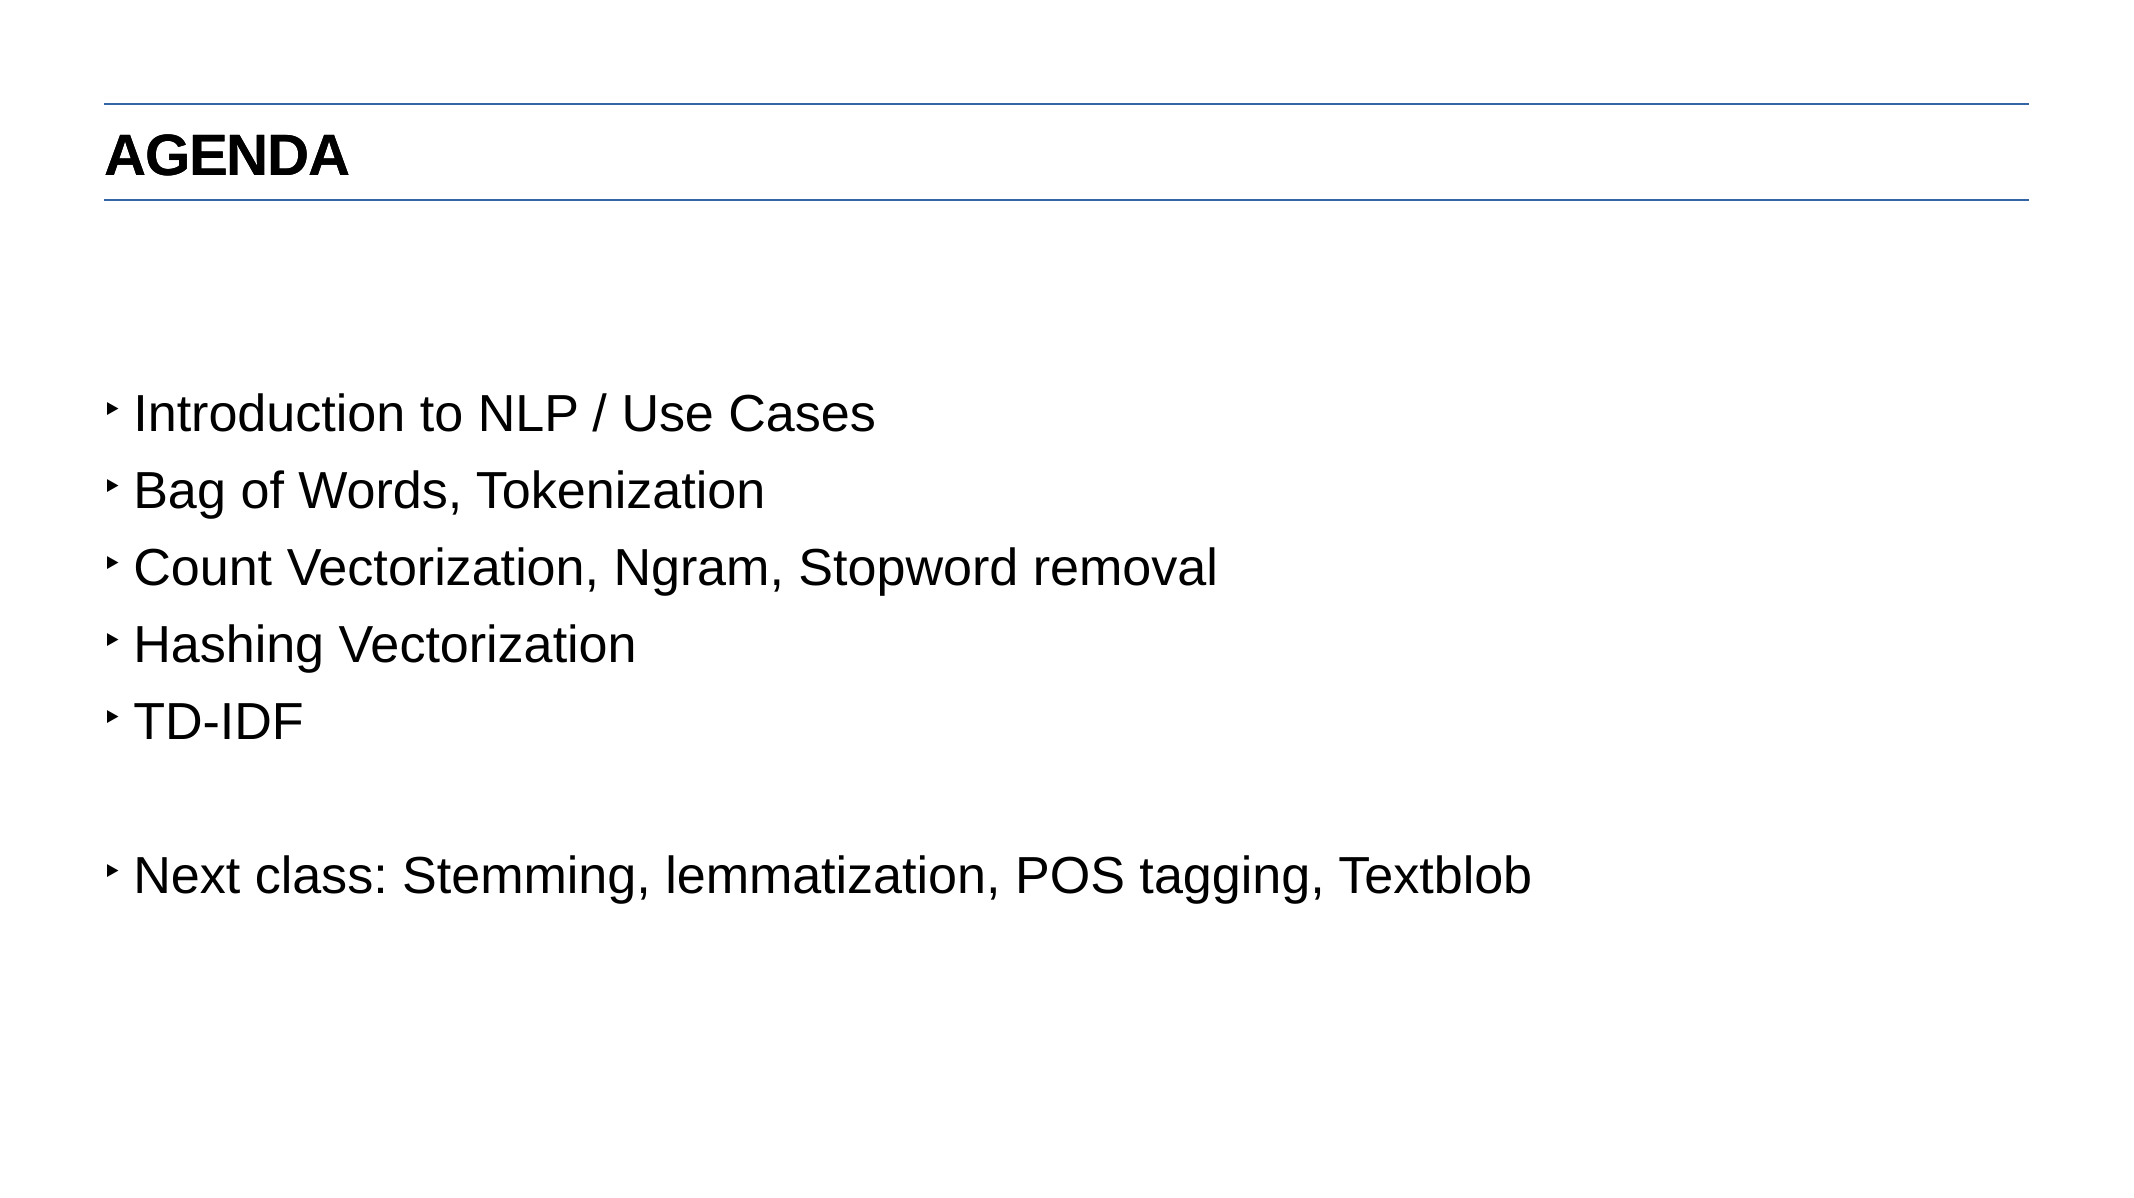

Agenda

Introduction to NLP / Use Cases
Bag of Words, Tokenization
Count Vectorization, Ngram, Stopword removal
Hashing Vectorization
TD-IDF

Next class: Stemming, lemmatization, POS tagging, Textblob